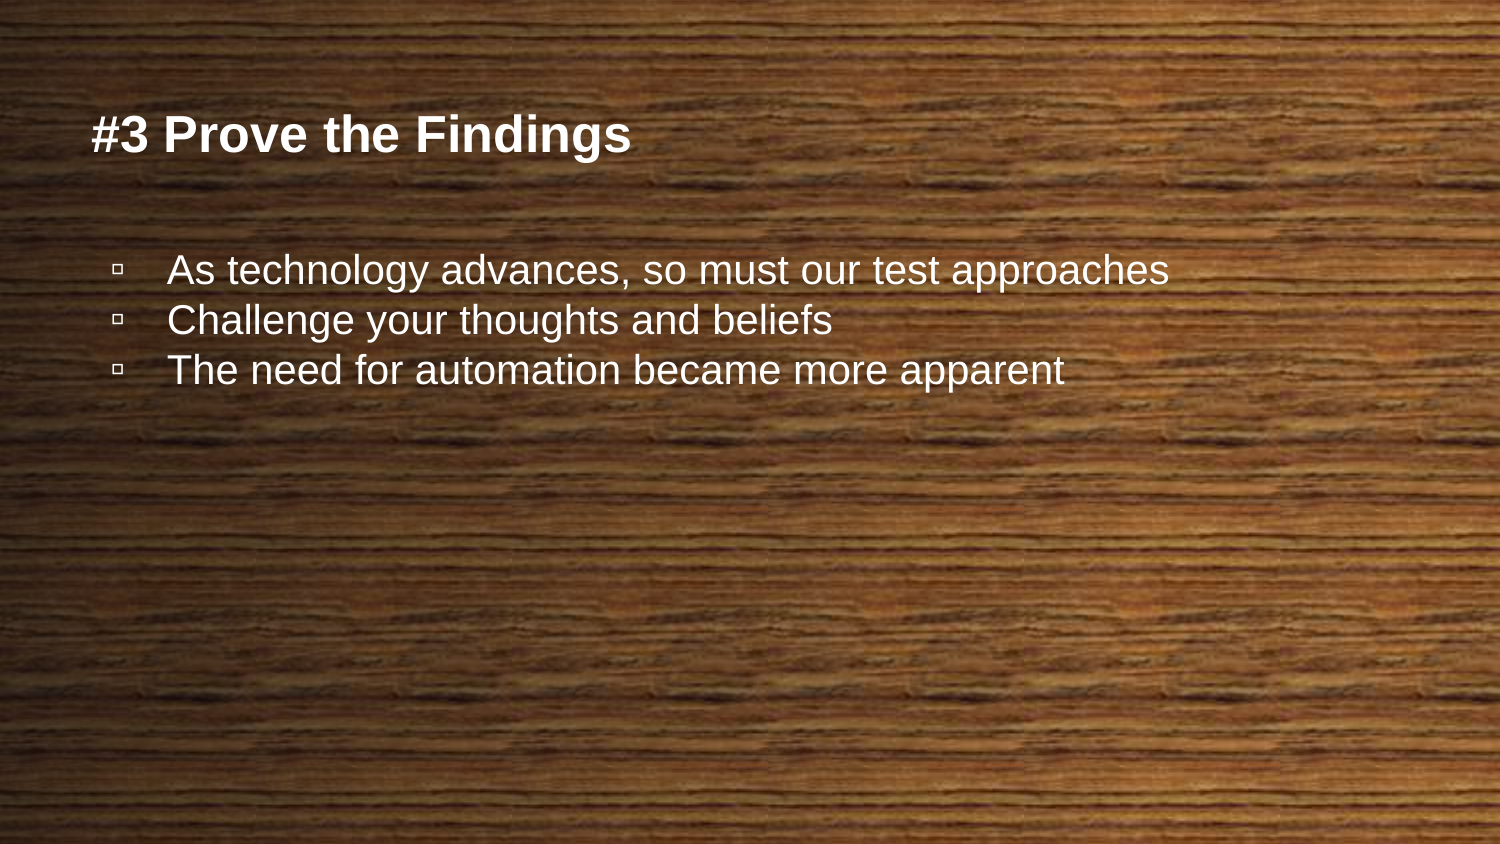

#3 Prove the Findings
As technology advances, so must our test approaches
Challenge your thoughts and beliefs
The need for automation became more apparent